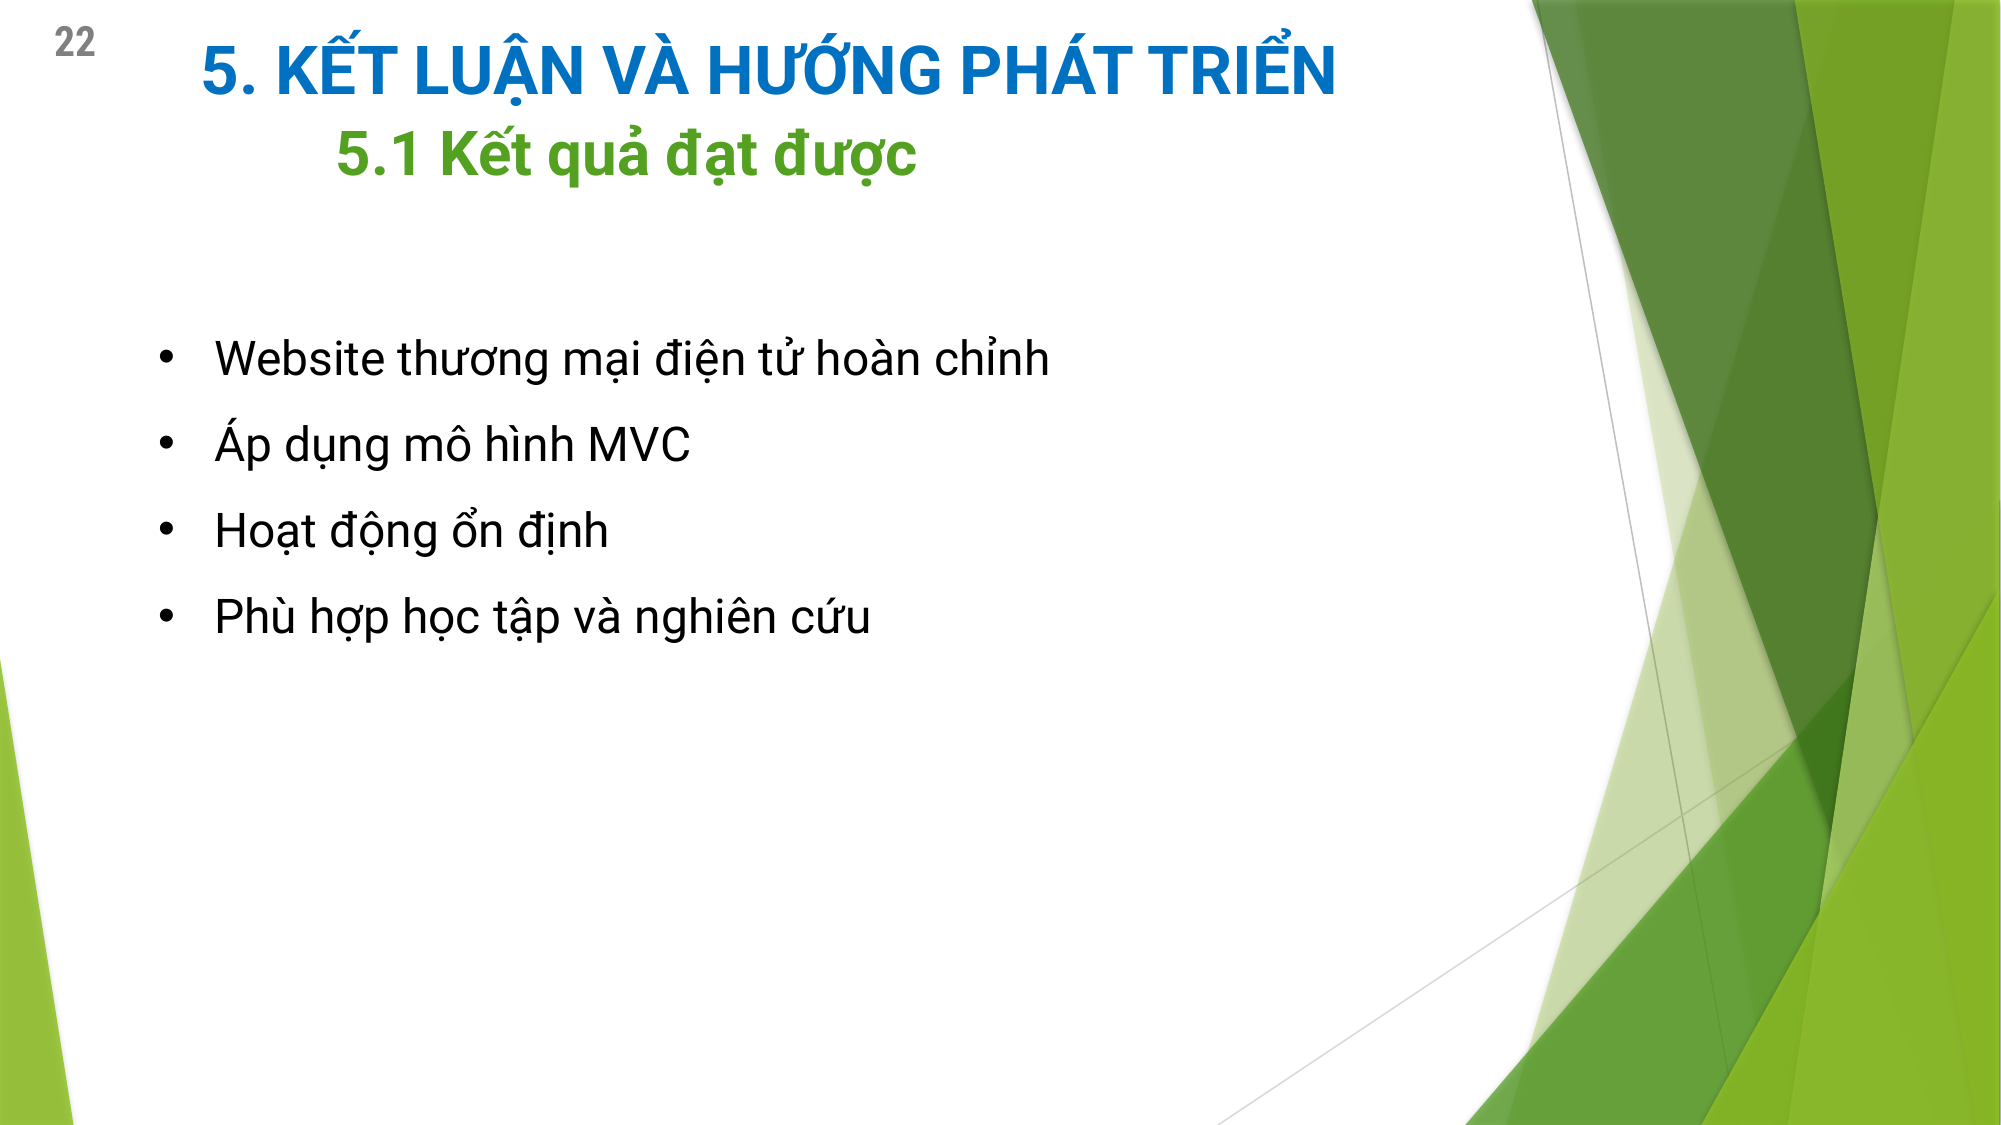

22
# 5. KẾT LUẬN VÀ HƯỚNG PHÁT TRIỂN 5.1 Kết quả đạt được
Website thương mại điện tử hoàn chỉnh
Áp dụng mô hình MVC
Hoạt động ổn định
Phù hợp học tập và nghiên cứu